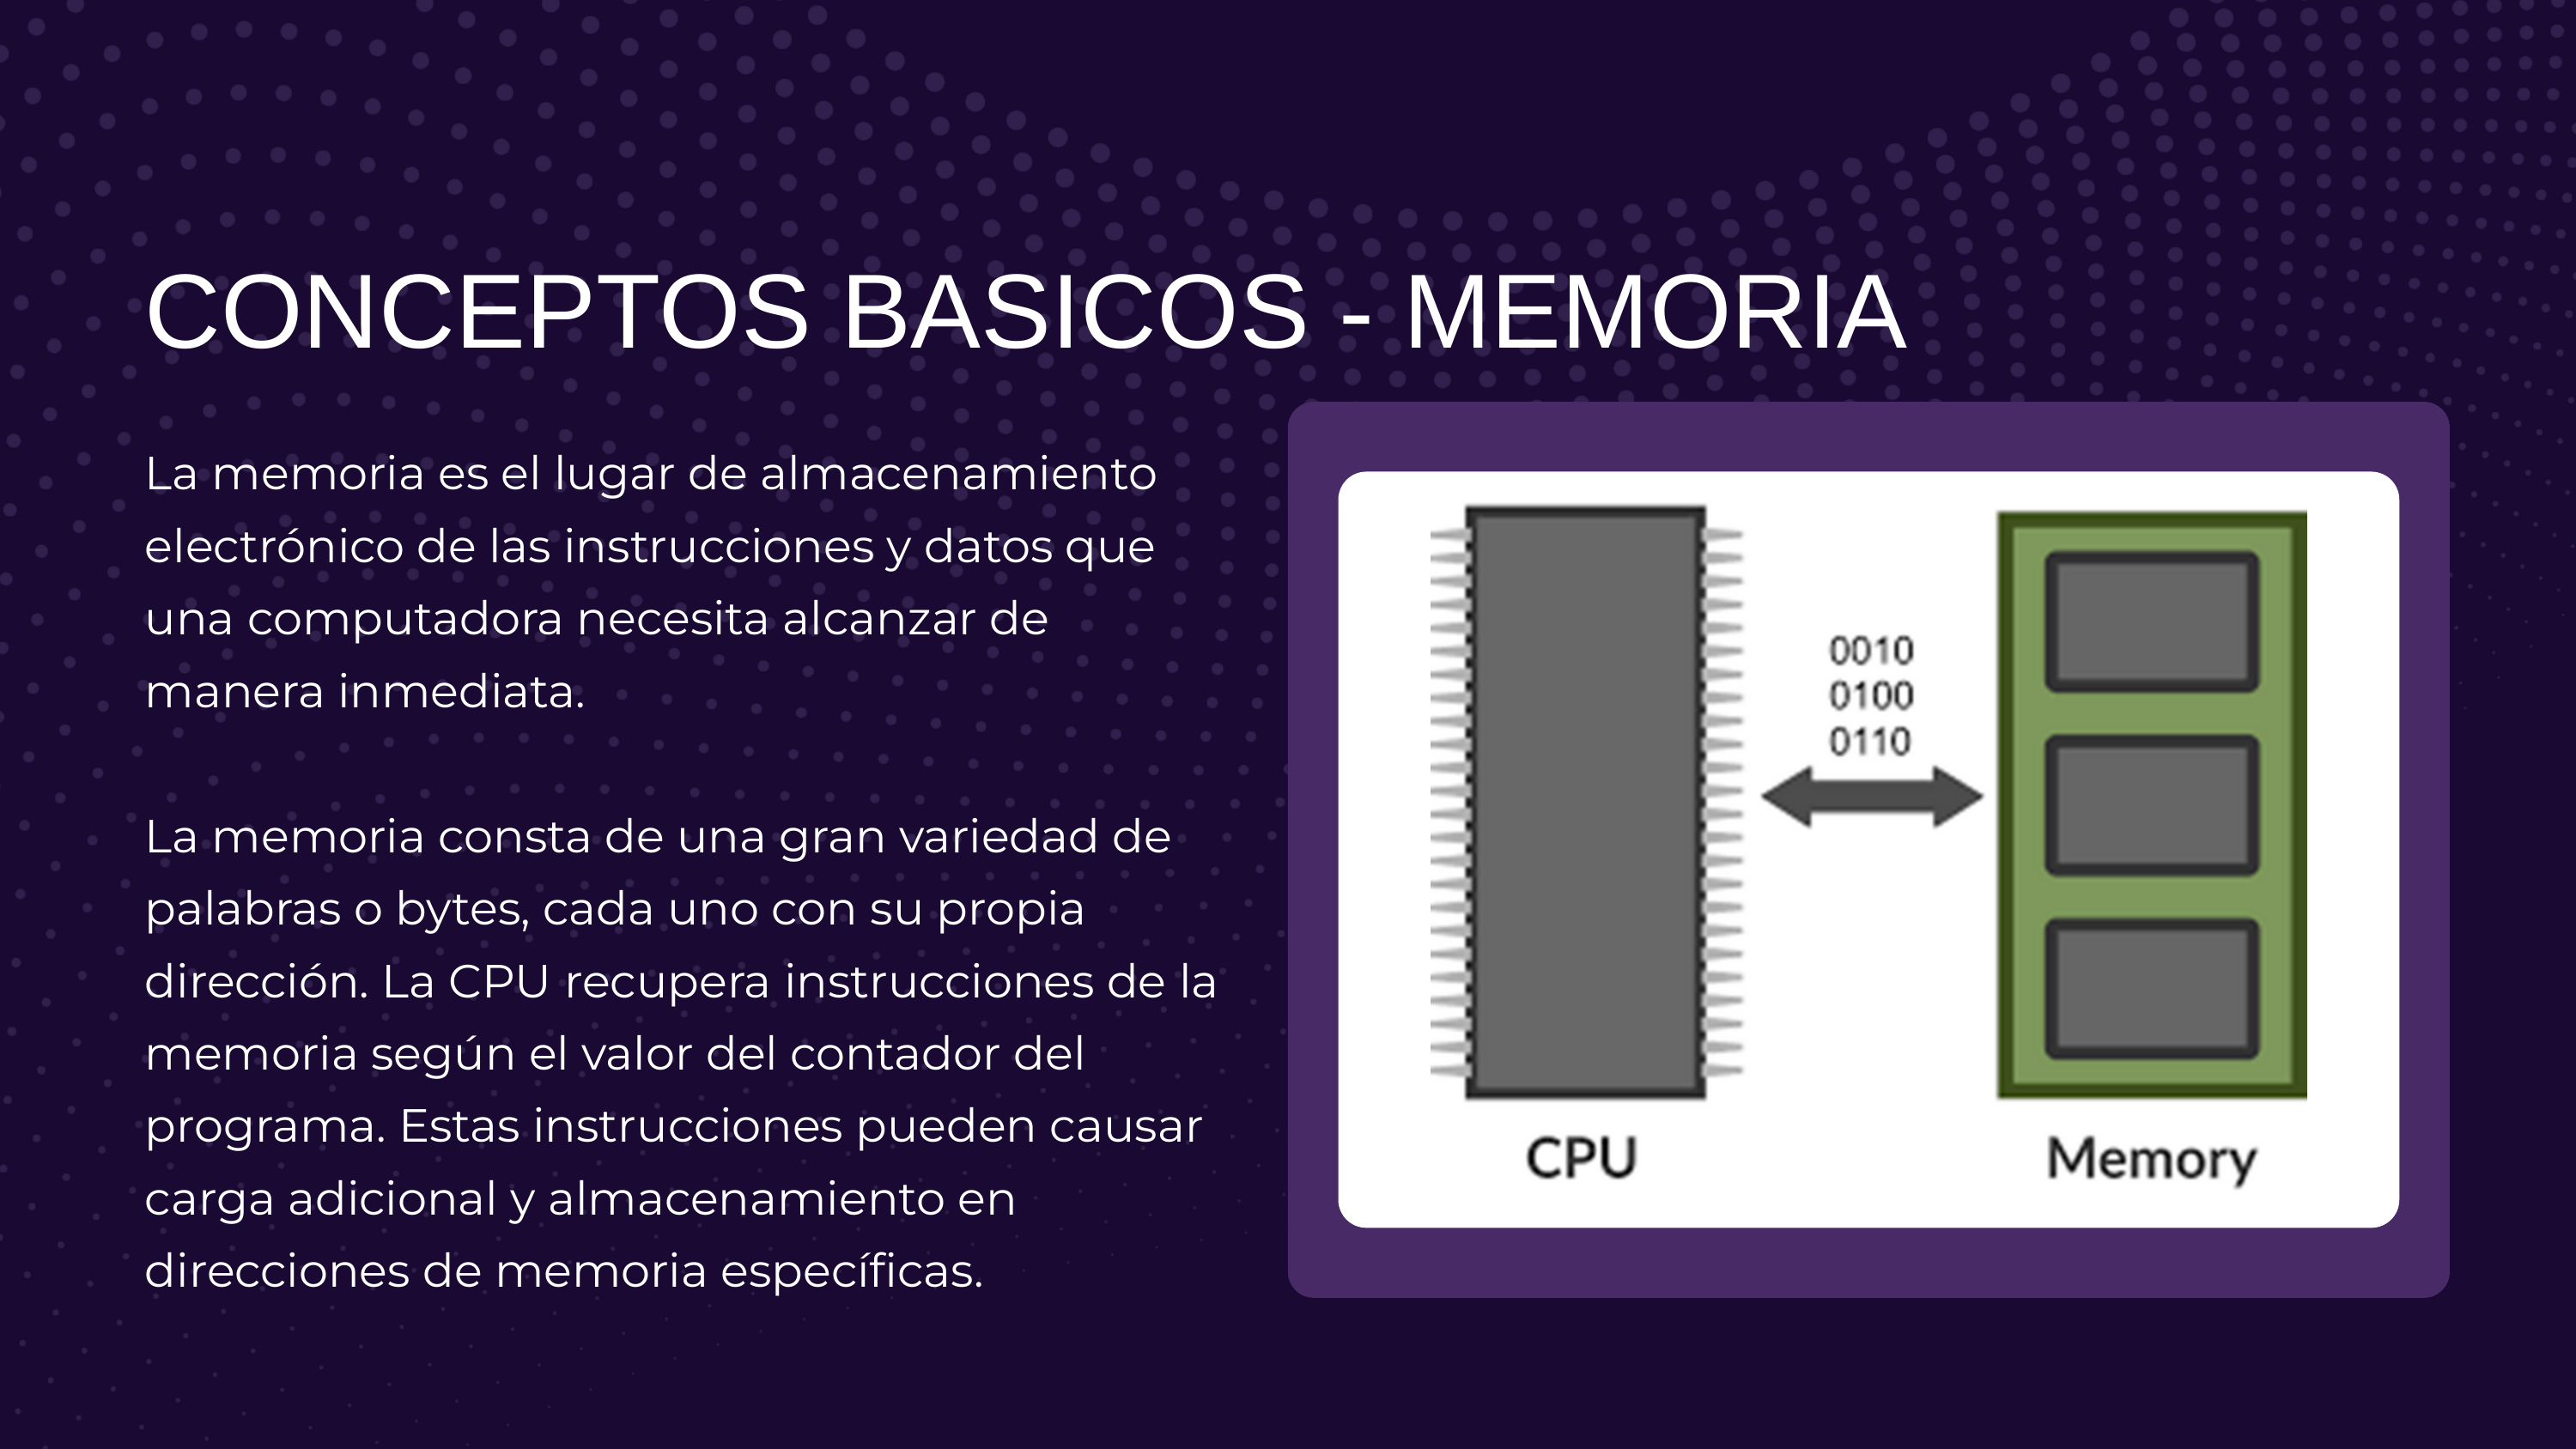

CONCEPTOS BASICOS - MEMORIA

La memoria es el lugar de almacenamiento electrónico de las instrucciones y datos que una computadora necesita alcanzar de manera inmediata.

La memoria consta de una gran variedad de palabras o bytes, cada uno con su propia dirección. La CPU recupera instrucciones de la memoria según el valor del contador del programa. Estas instrucciones pueden causar carga adicional y almacenamiento en direcciones de memoria específicas.